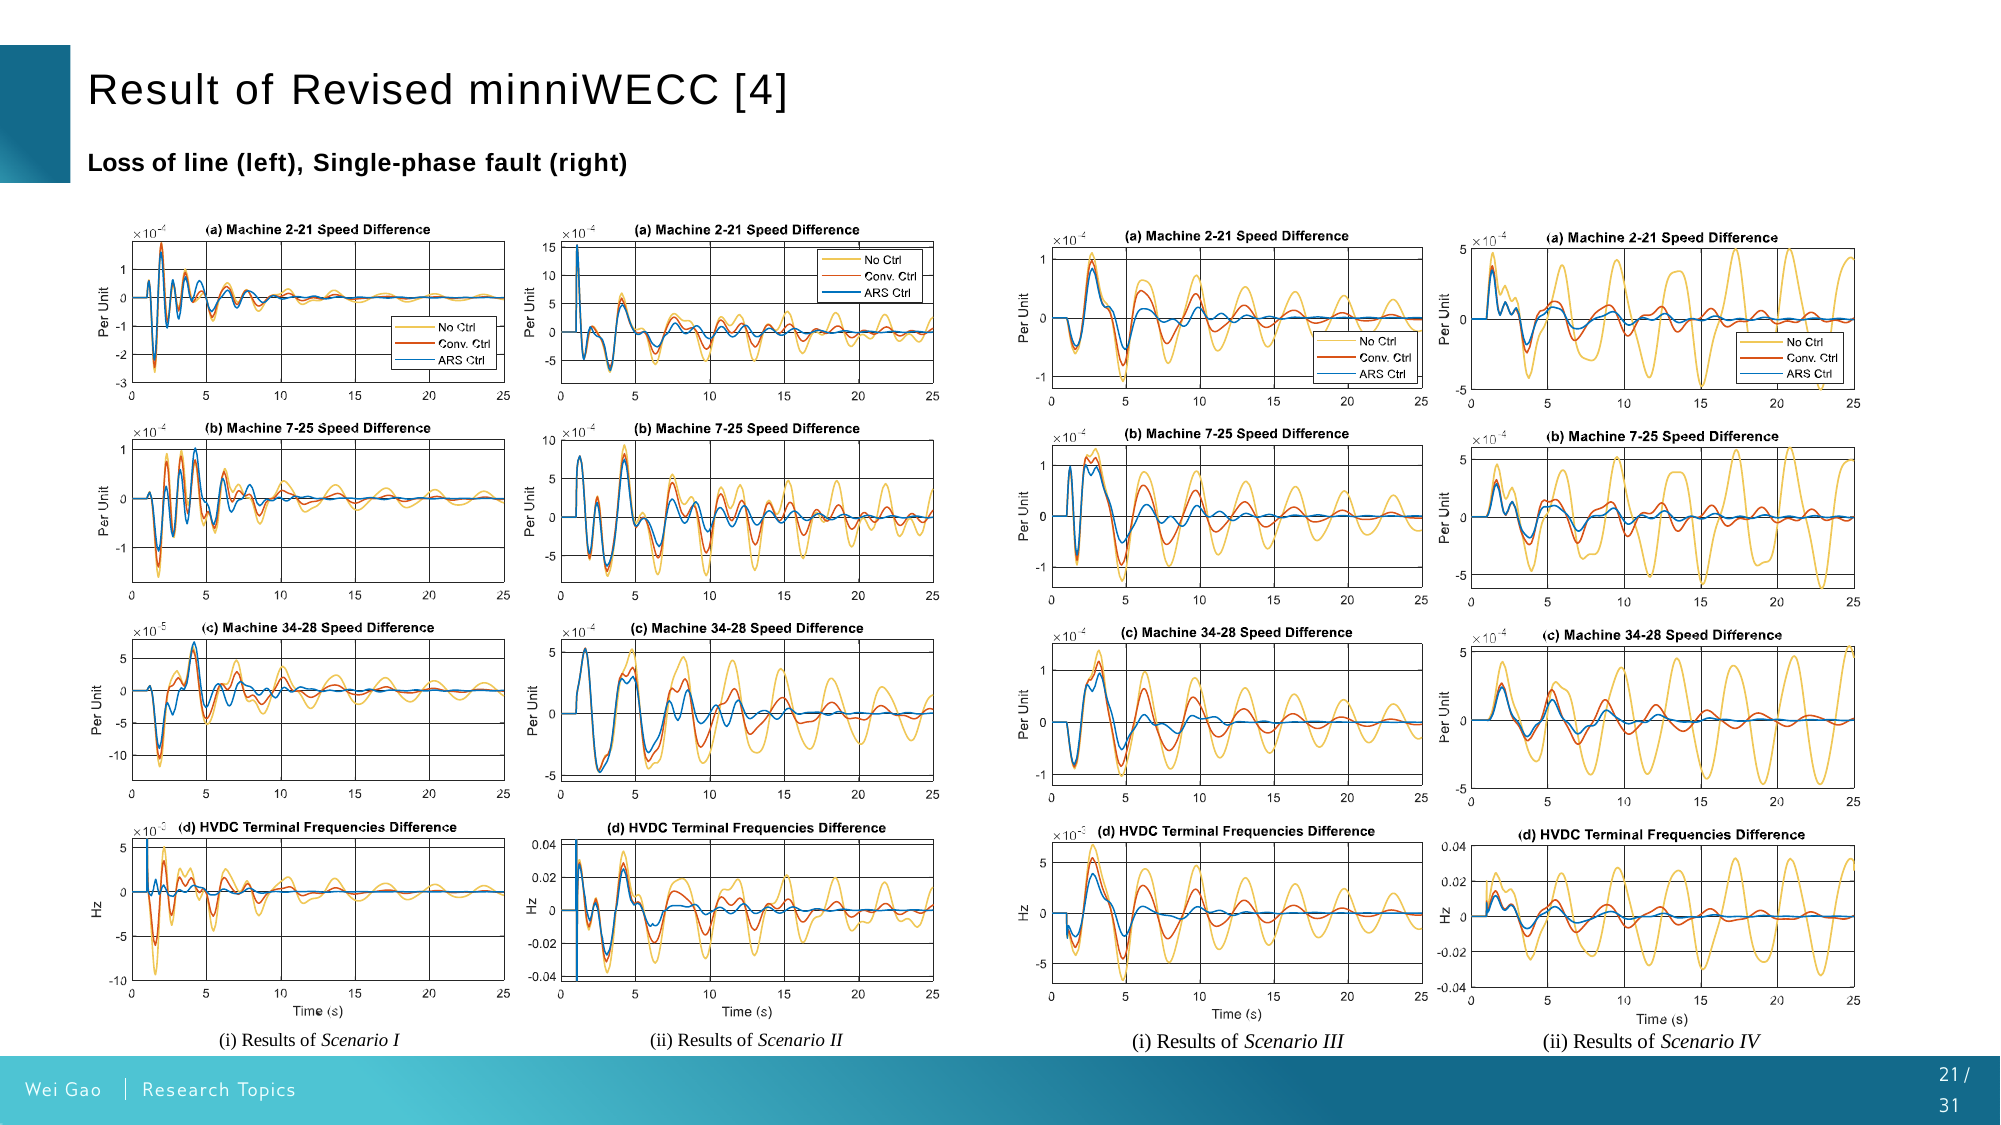

# Result of Revised minniWECC [4]
Loss of line (left), Single-phase fault (right)

(i) Results of Scenario III
(ii) Results of Scenario IV
(i) Results of Scenario I
(ii) Results of Scenario II

21 /
31

Wei Gao
Research Topics